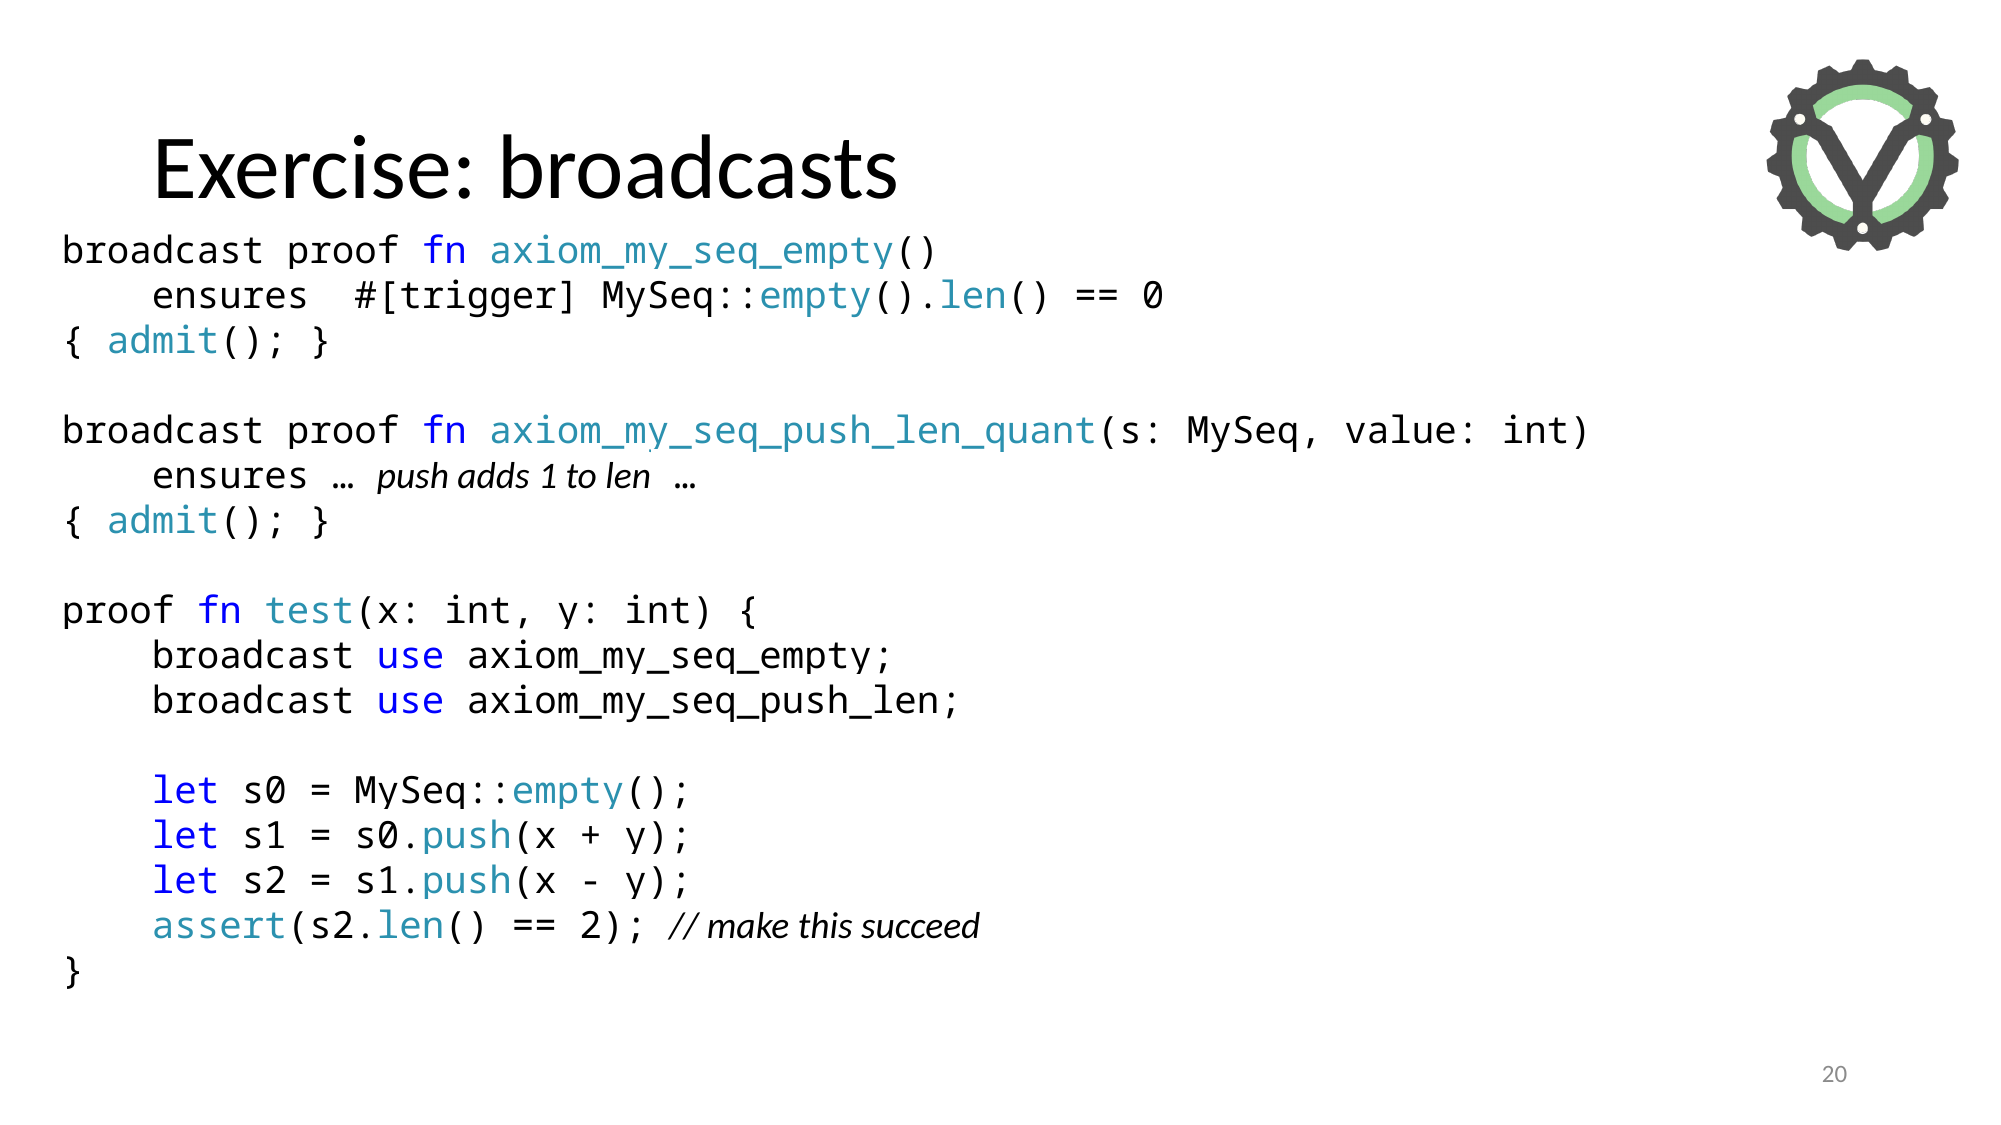

# Exercise: broadcasts
broadcast proof fn axiom_my_seq_empty()
    ensures  #[trigger] MySeq::empty().len() == 0
{ admit(); }

broadcast proof fn axiom_my_seq_push_len_quant(s: MySeq, value: int)
    ensures … push adds 1 to len …
{ admit(); }

proof fn test(x: int, y: int) {
    broadcast use axiom_my_seq_empty;
    broadcast use axiom_my_seq_push_len;

    let s0 = MySeq::empty();
    let s1 = s0.push(x + y);
    let s2 = s1.push(x - y);
    assert(s2.len() == 2); // make this succeed
}
20